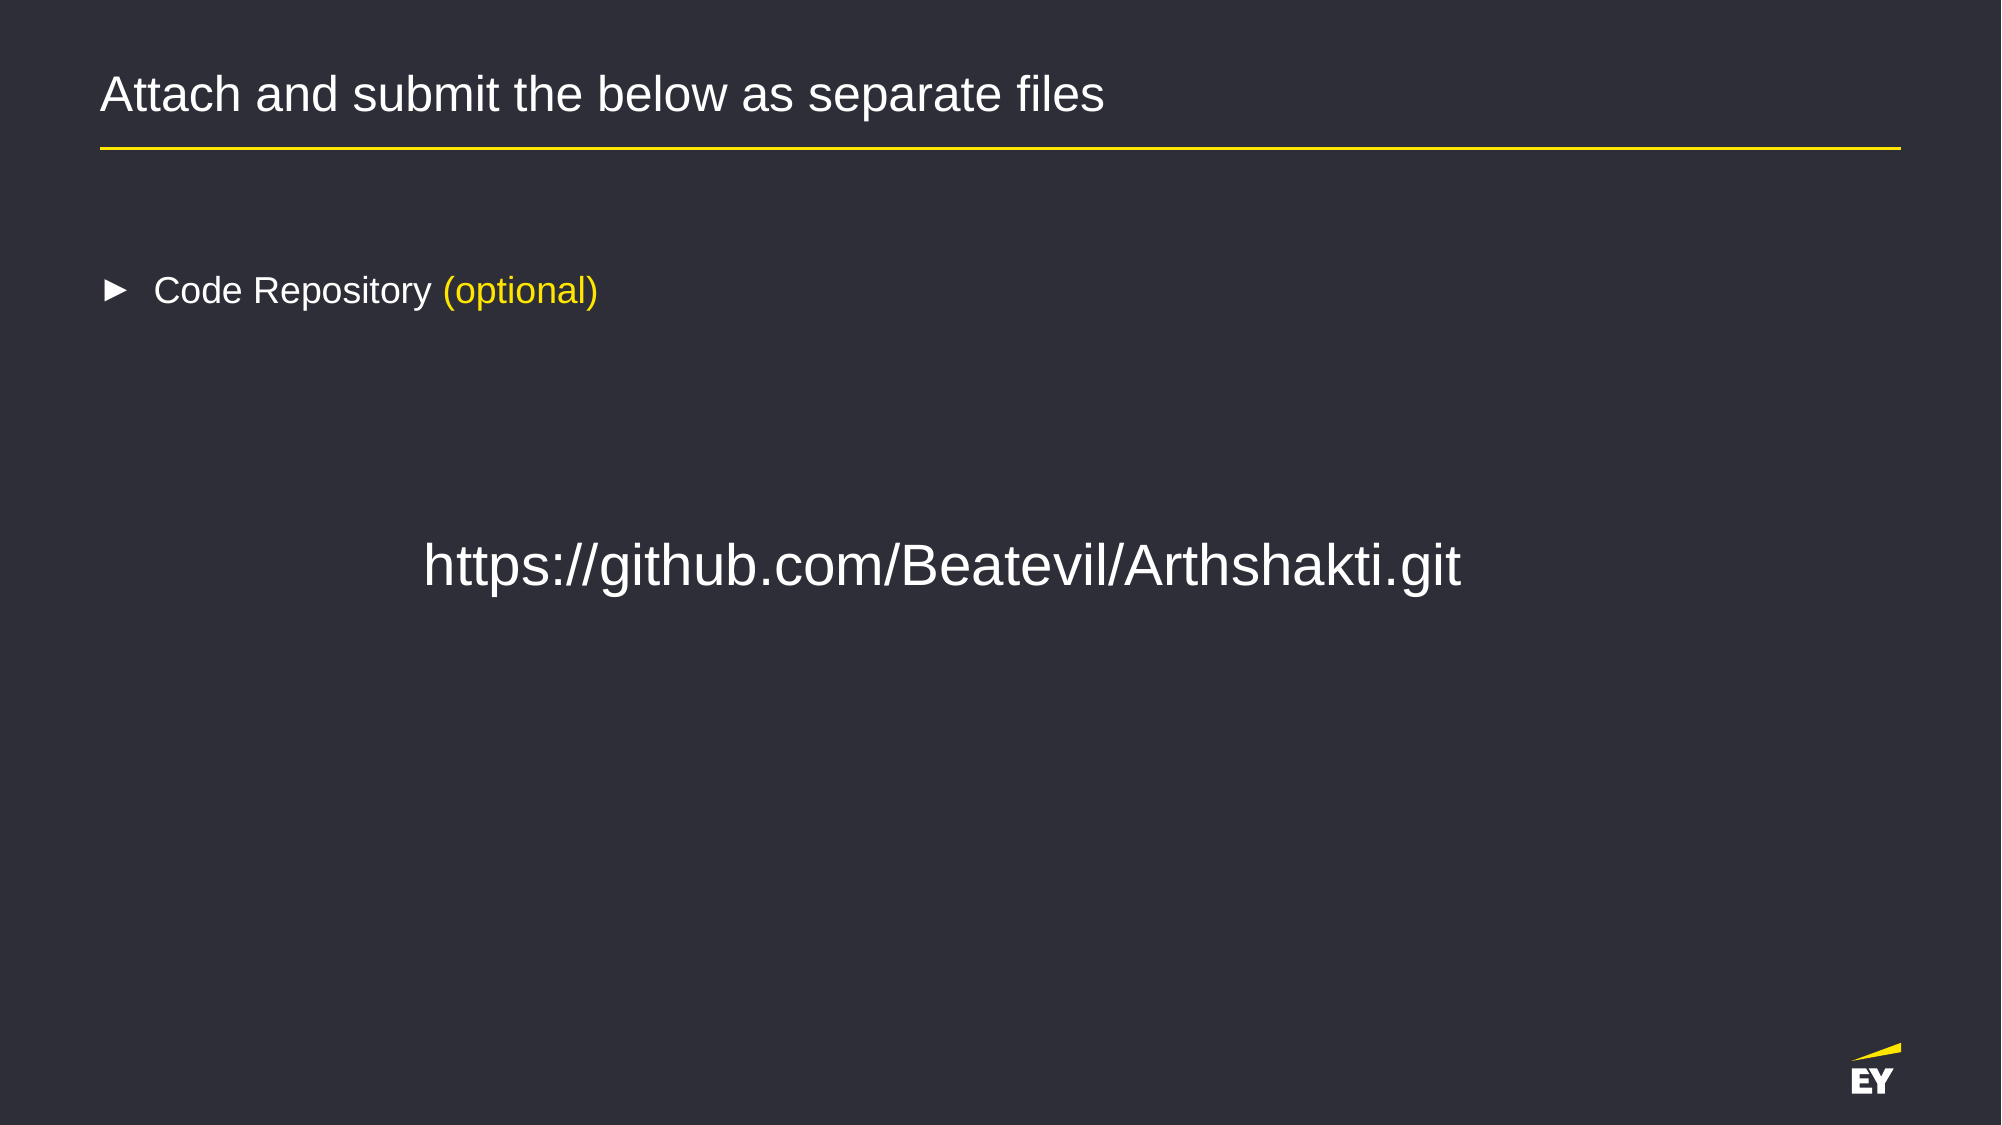

# Attach and submit the below as separate files

Code Repository (optional)
https://github.com/Beatevil/Arthshakti.git